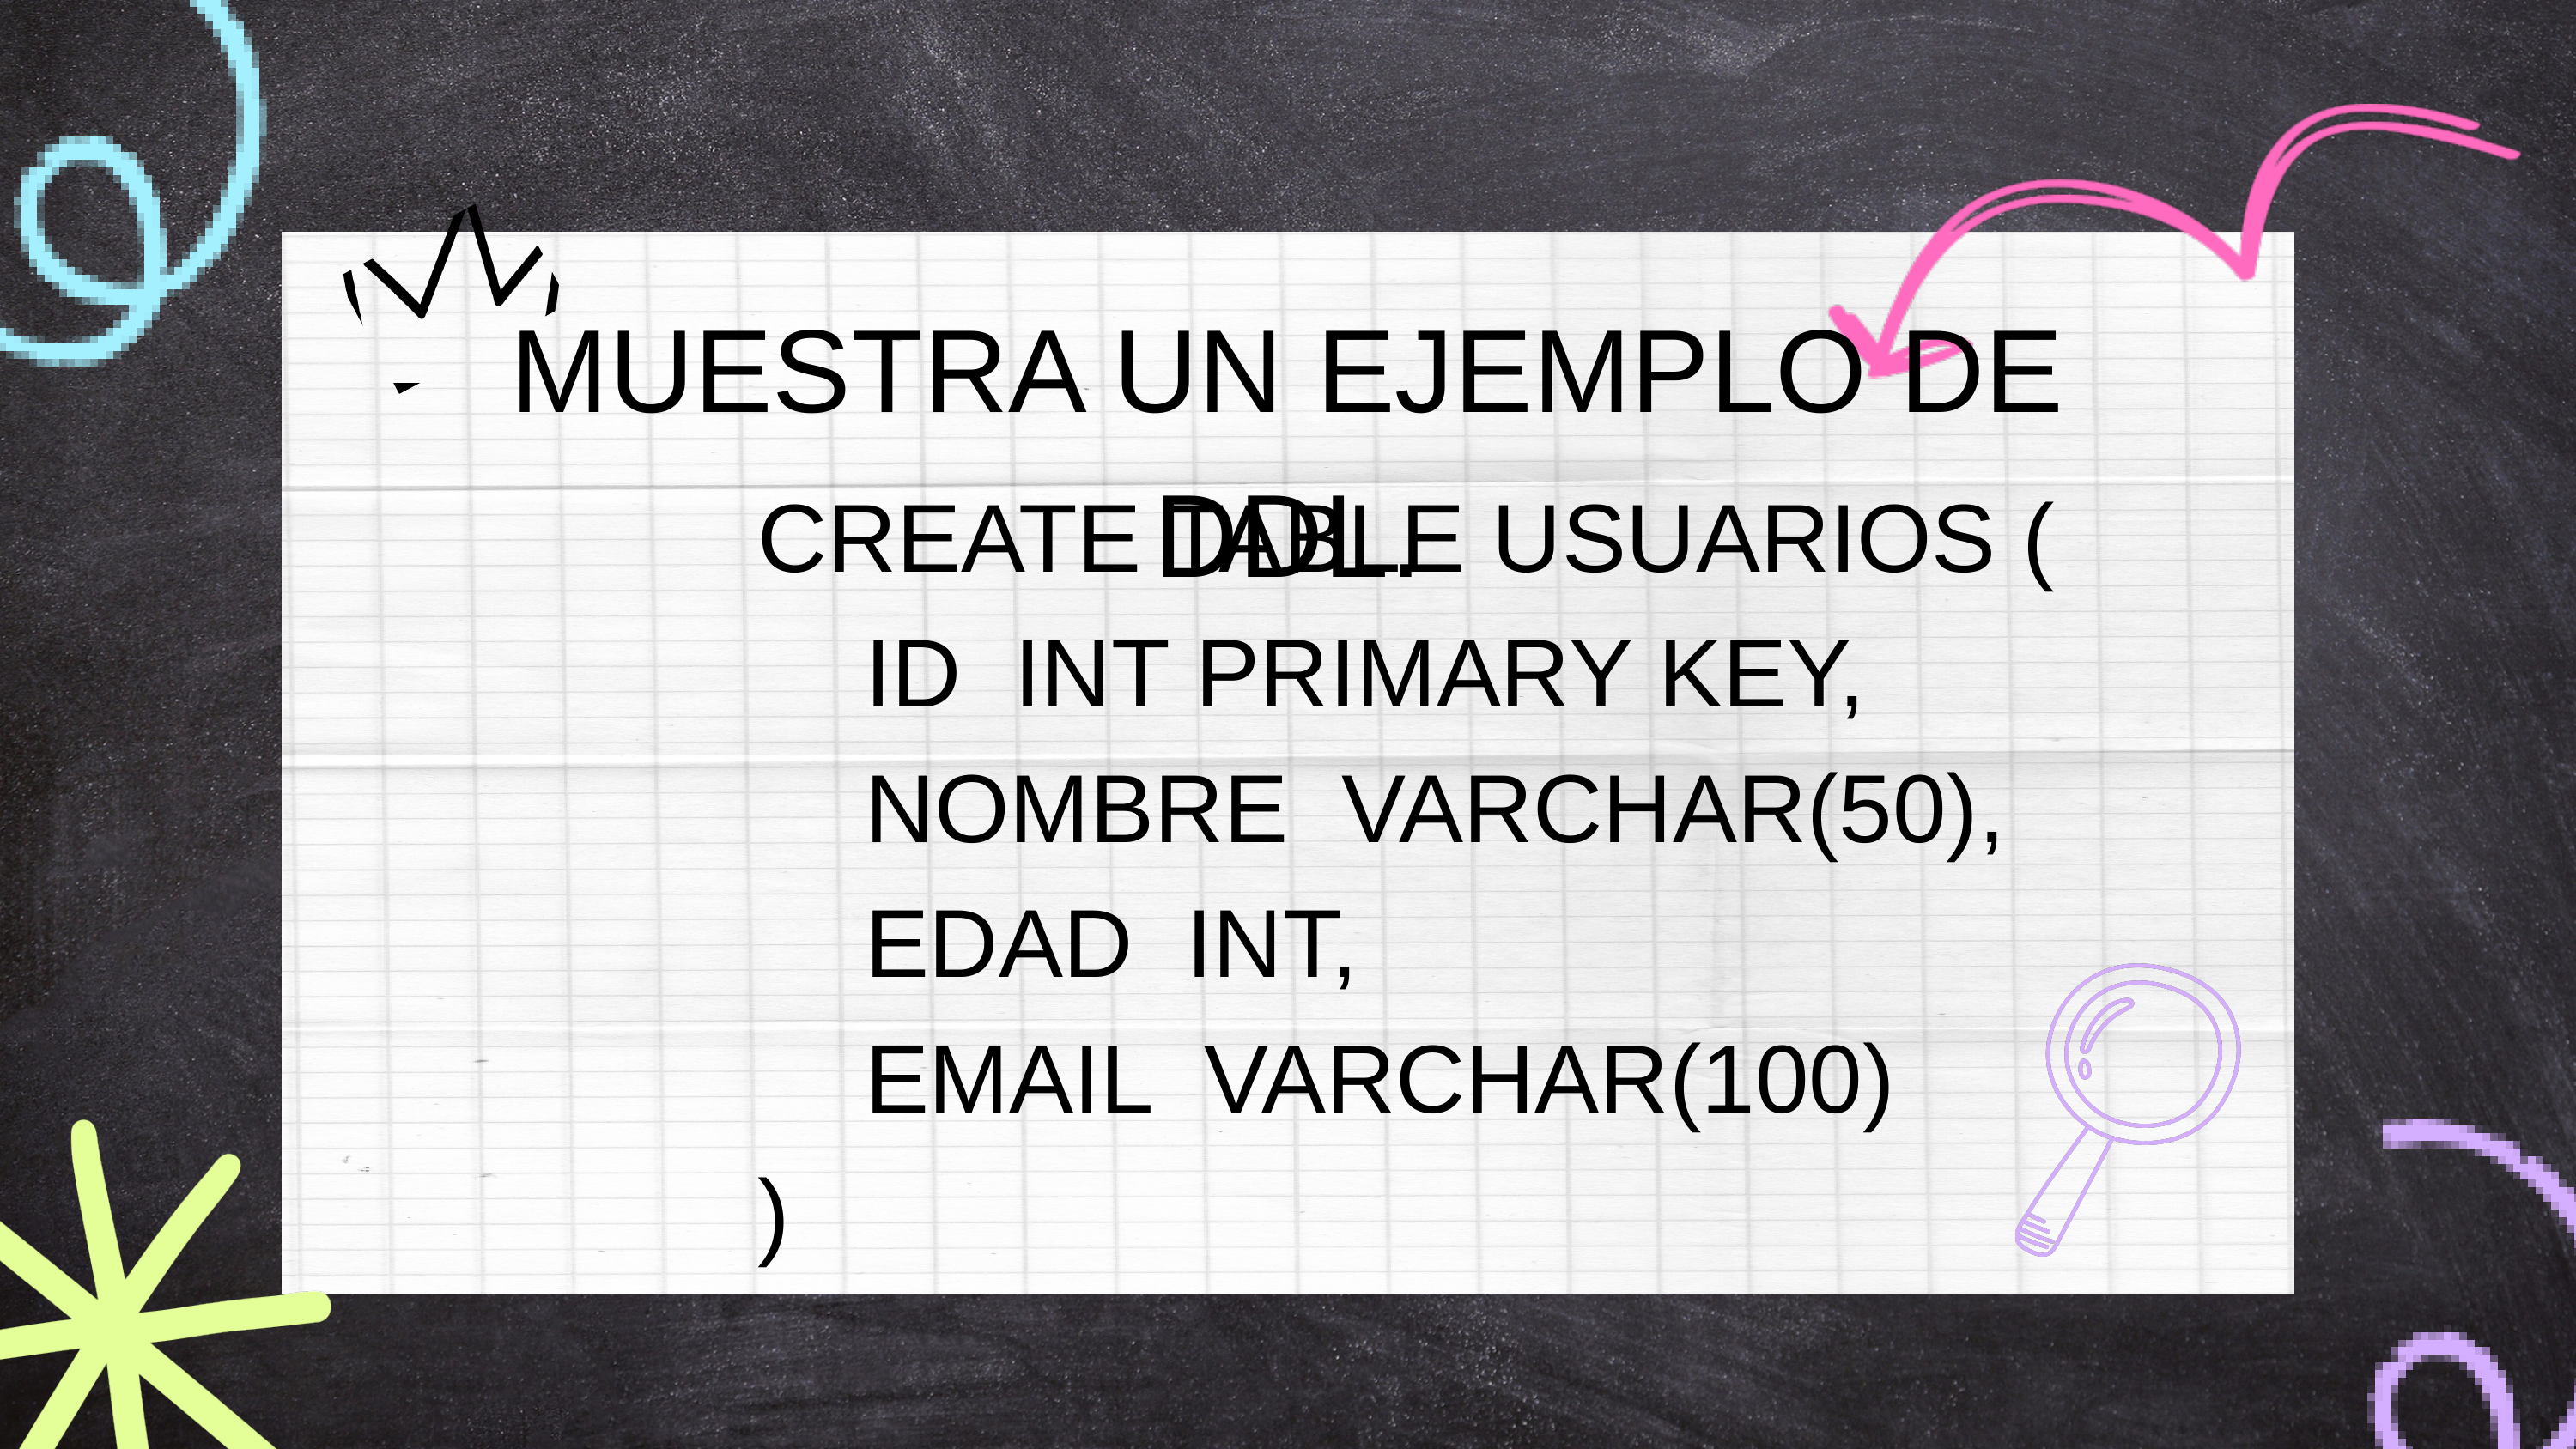

MUESTRA UN EJEMPLO DE DDL.

CREATE TABLE USUARIOS (
    ID  INT PRIMARY KEY,
    NOMBRE  VARCHAR(50),
    EDAD  INT,
    EMAIL  VARCHAR(100)
)